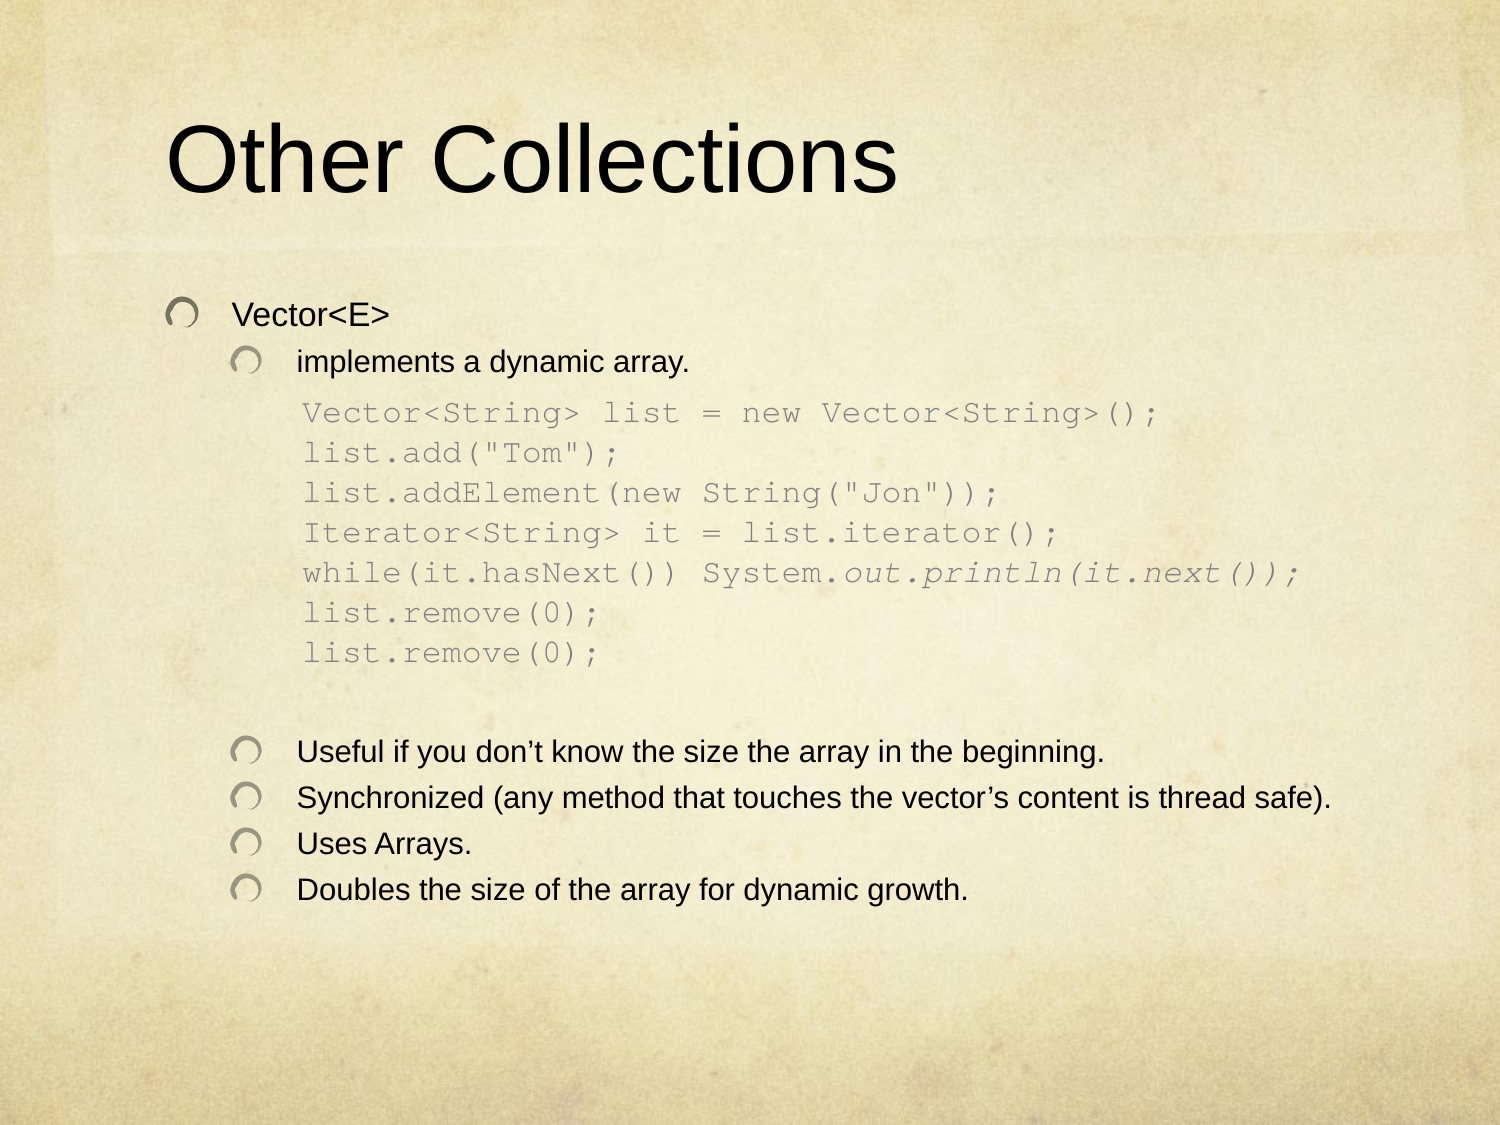

# Other Collections
Vector<E>
implements a dynamic array.

Useful if you don’t know the size the array in the beginning.
Synchronized (any method that touches the vector’s content is thread safe).
Uses Arrays.
Doubles the size of the array for dynamic growth.

Vector<String> list = new Vector<String>();
list.add("Tom");
list.addElement(new String("Jon"));
Iterator<String> it = list.iterator();
while(it.hasNext()) System.out.println(it.next());
list.remove(0);
list.remove(0);